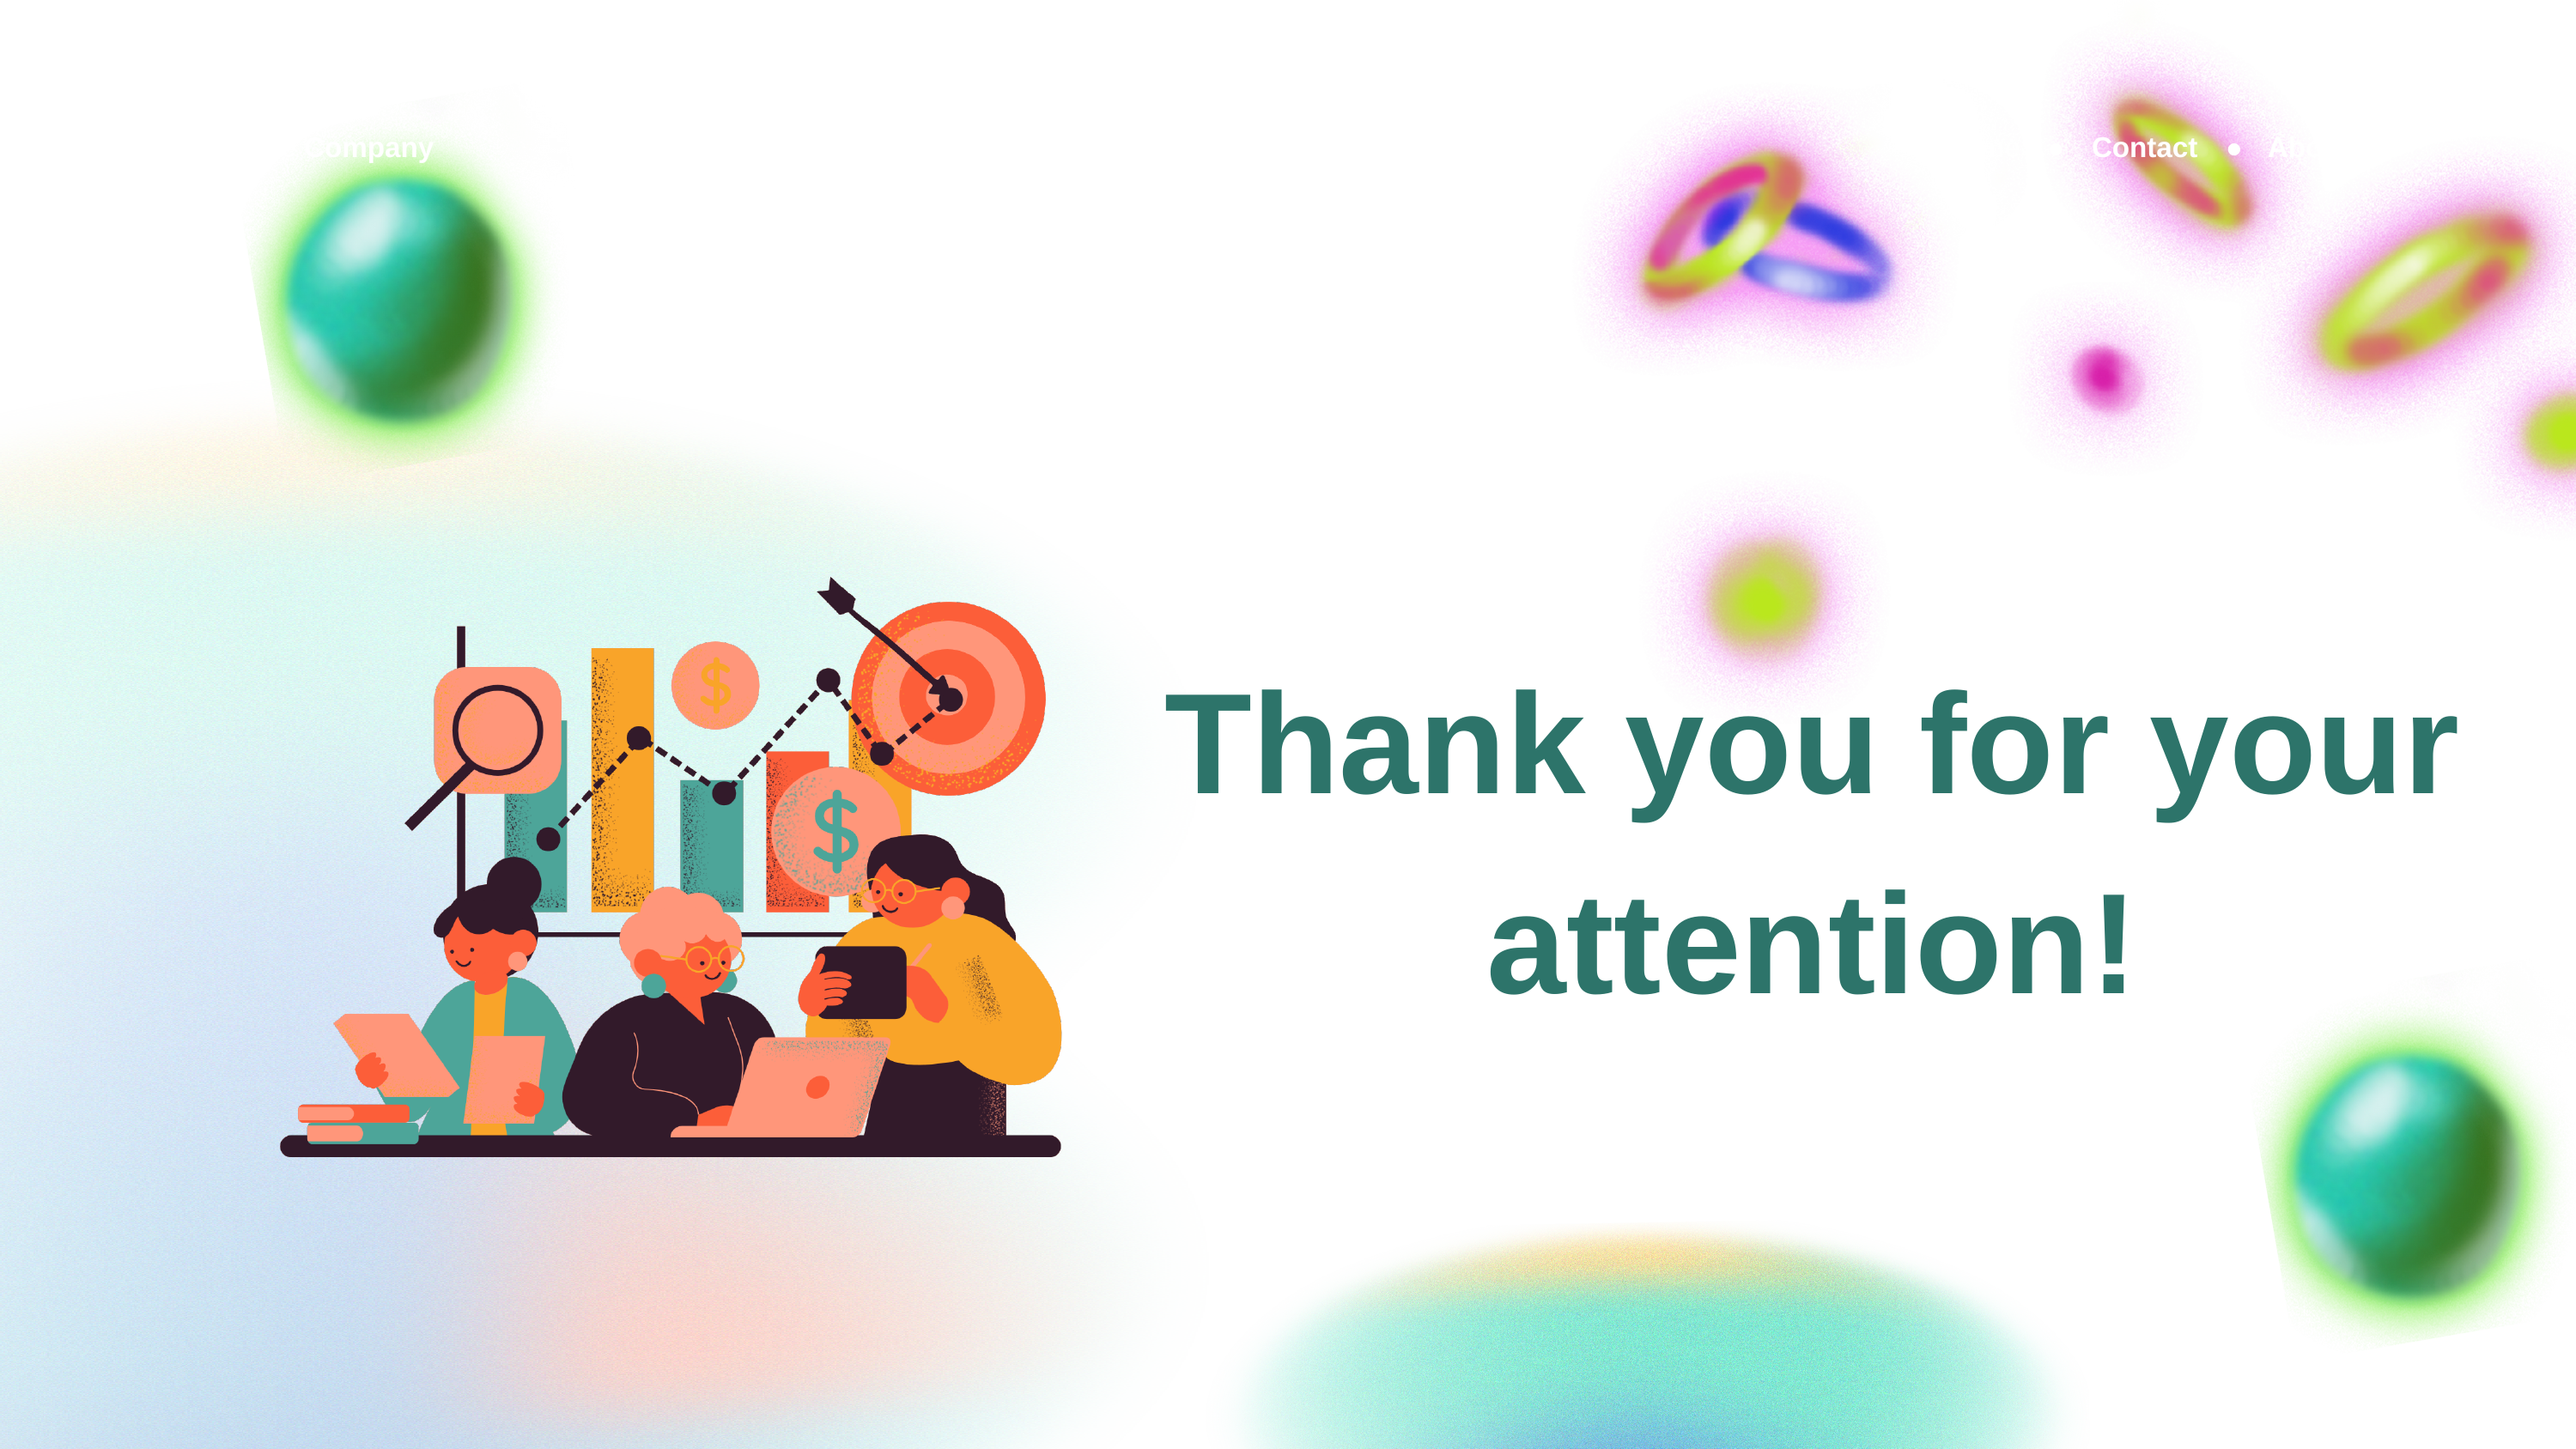

Ingoude Company
Home
Contact
About Us

Thank you for your attention!